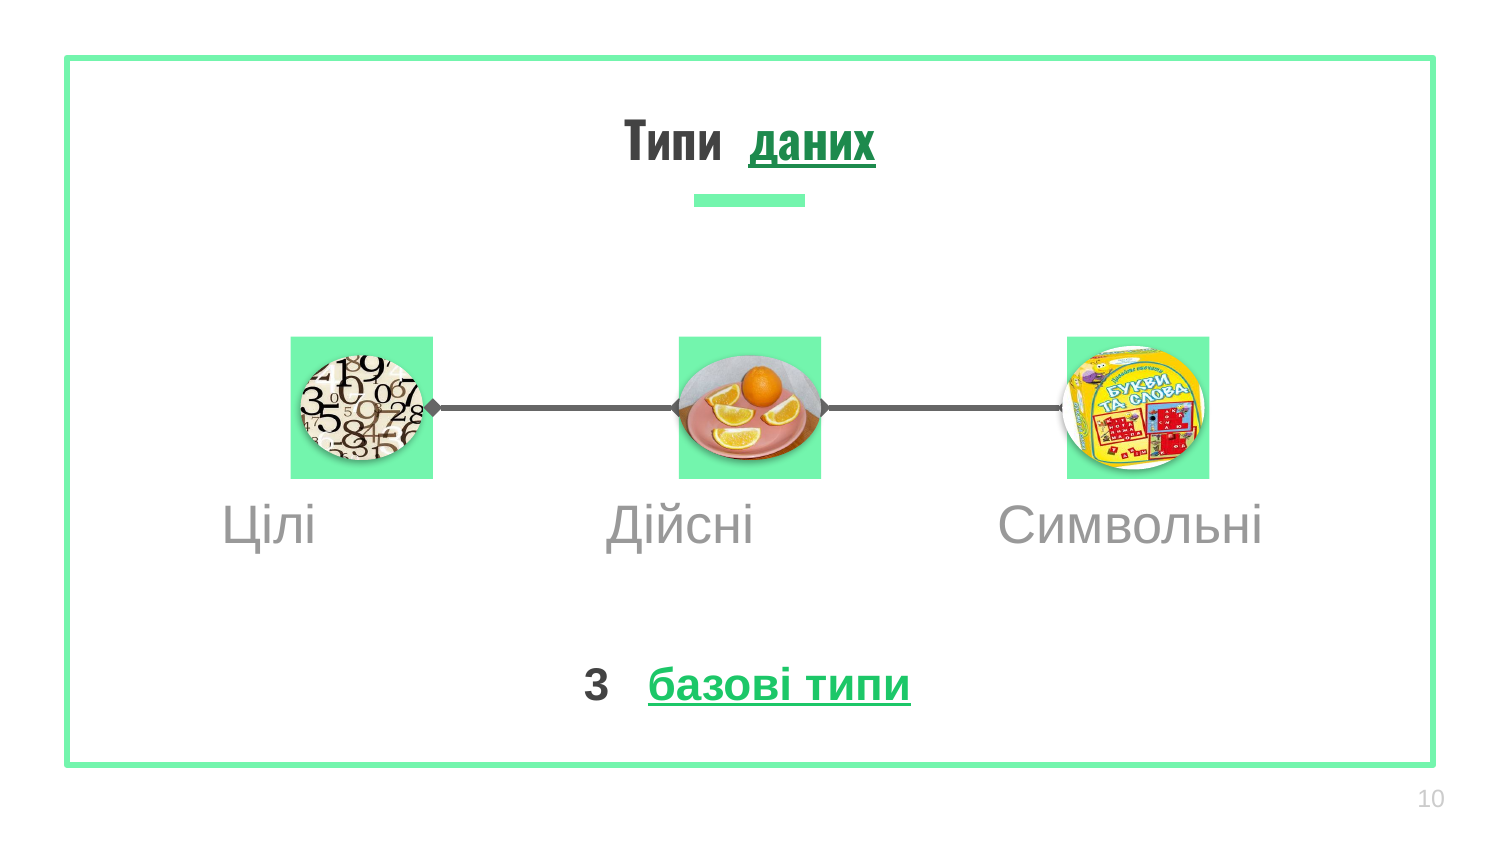

# Типи  даних

Цілі
Дійсні
Символьні
3   базові типи
10